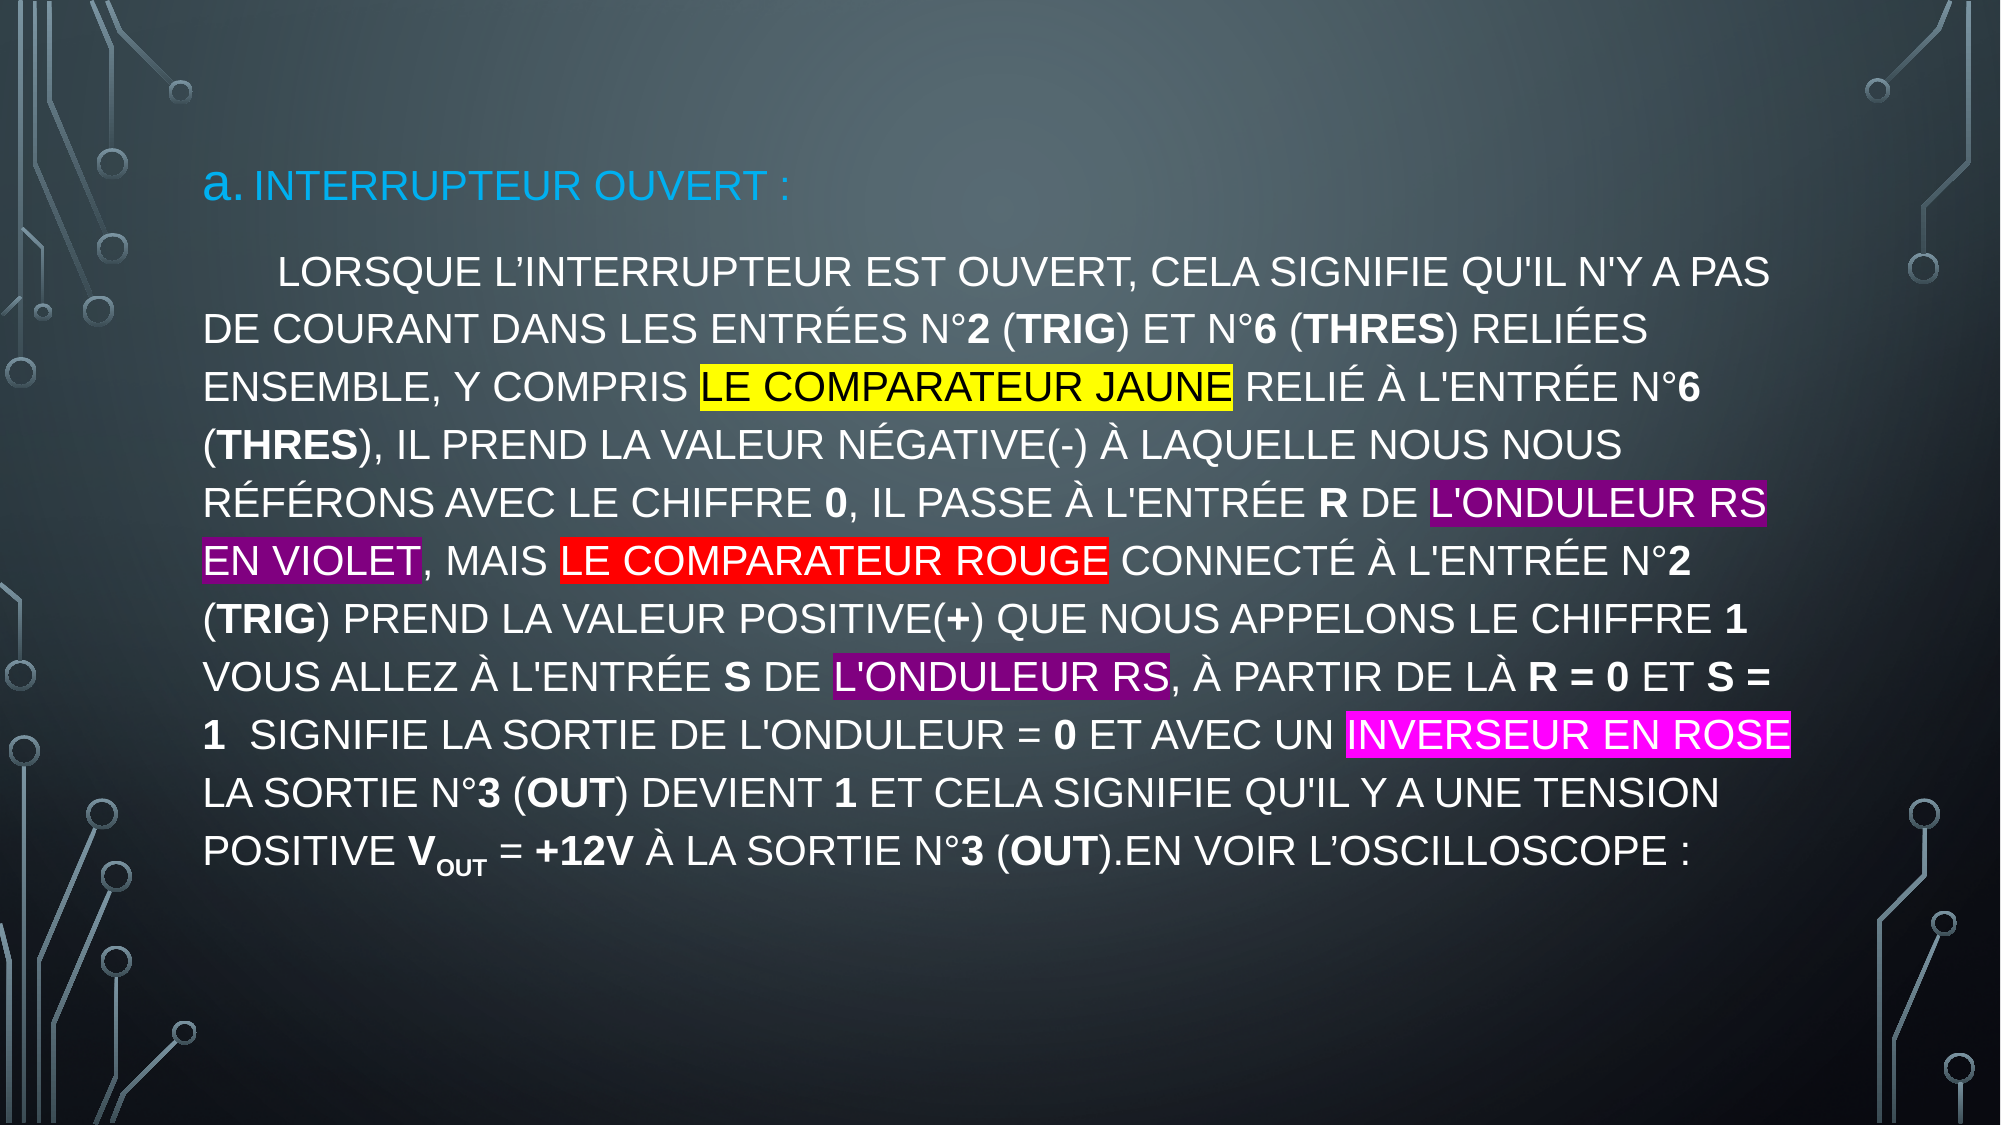

Interrupteur ouvert :
    Lorsque l’interrupteur est ouvert, cela signifie qu'il n'y a pas de courant dans les entrées n°2 (TRIG) et n°6 (THRES) reliées ensemble, y compris le comparateur jaune relié à l'entrée n°6 (THRES), il prend la valeur négative(-) à laquelle nous nous référons avec le chiffre 0, il passe à l'entrée R de l'onduleur RS en violet, mais le comparateur rouge connecté à l'entrée n°2 (TRIG) prend la valeur positive(+) que nous appelons le chiffre 1 Vous allez à l'entrée S de l'onduleur RS, à partir de là R = 0 et S = ​​1  signifie la sortie de l'onduleur = 0 et avec un inverseur en rose la sortie n°3 (OUT) devient 1 et cela signifie qu'il y a une tension positive VOUT = +12V à la sortie n°3 (OUT).En Voir l’oscilloscope :